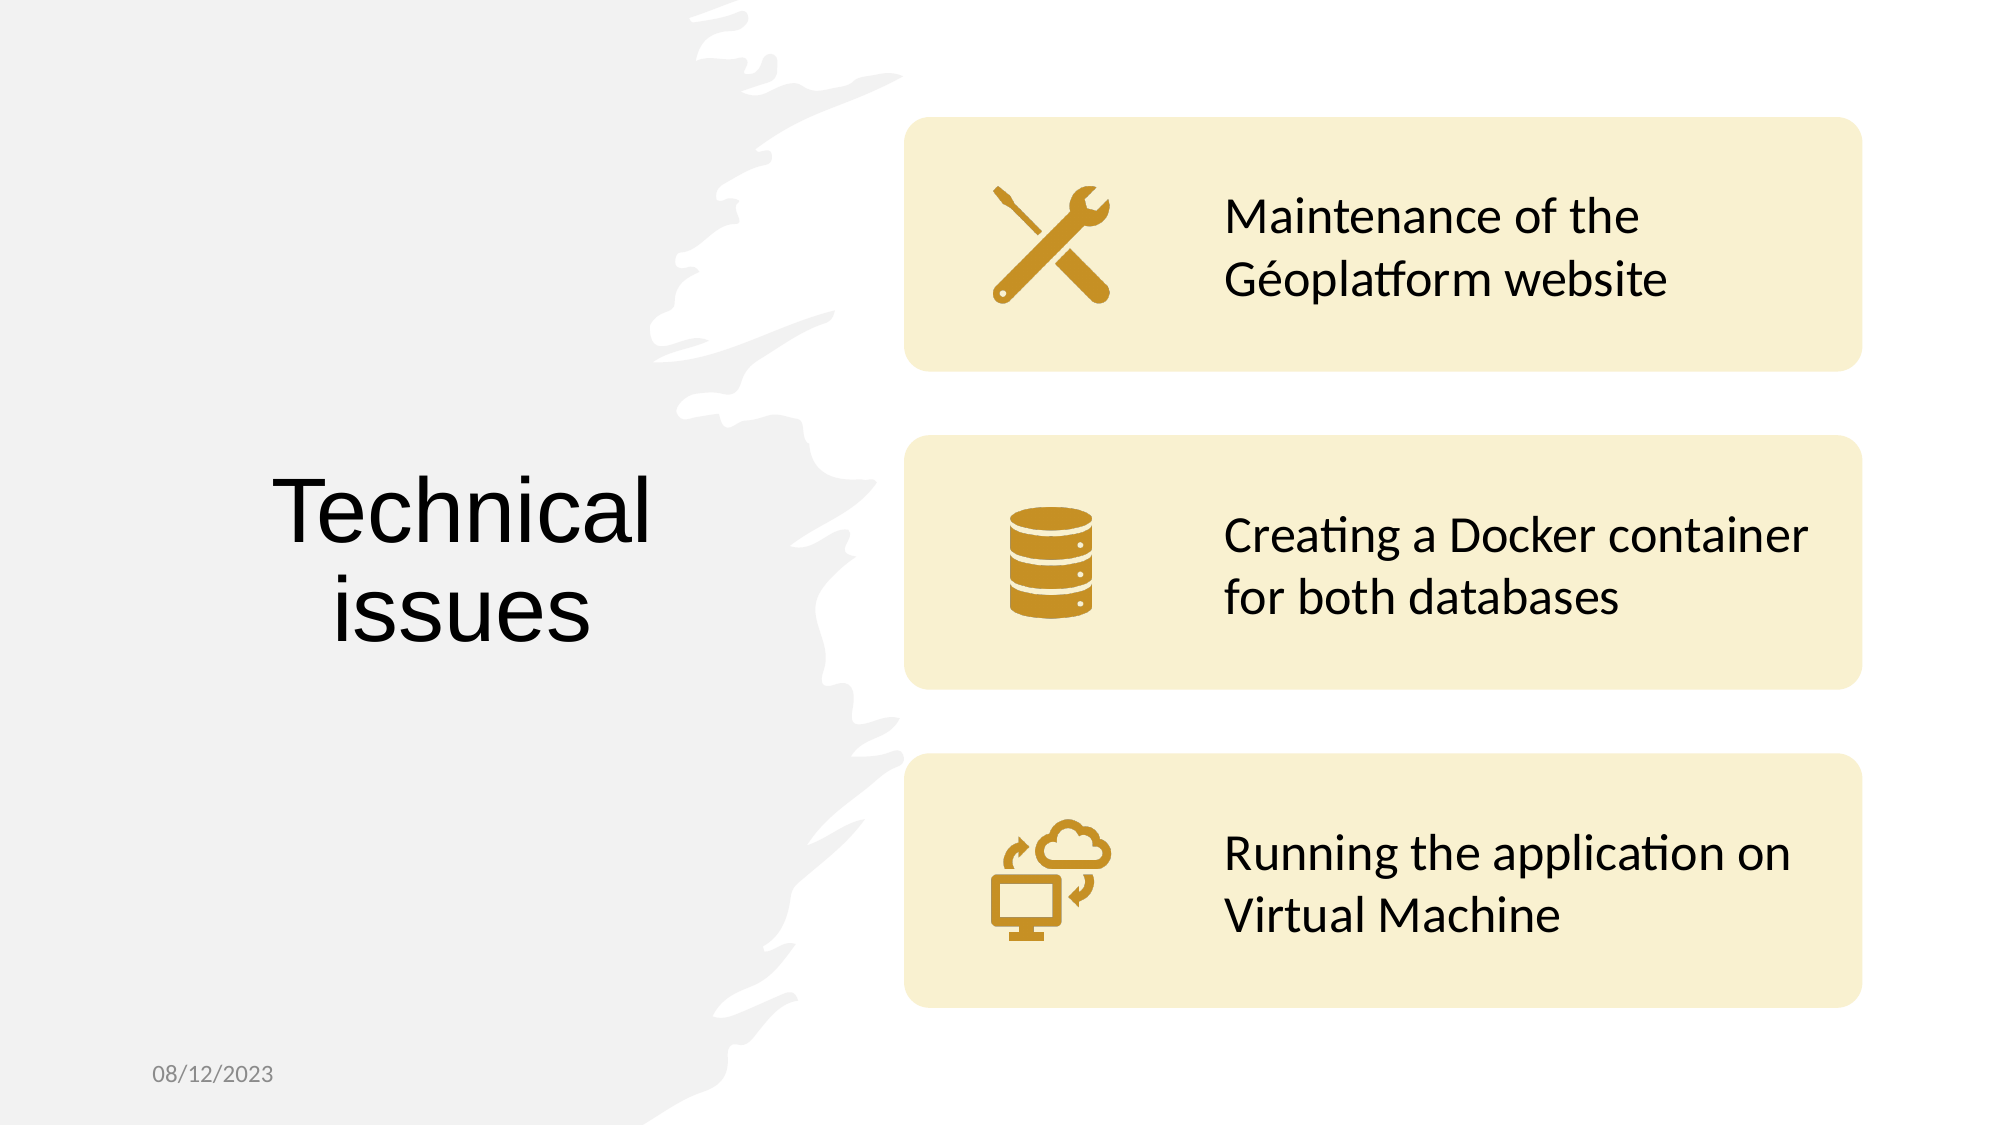

# Technical issues
Maintenance of the Géoplatform website
Creating a Docker container for both databases
Running the application on Virtual Machine
08/12/2023
Presentation class project - TiSIG - TSI Class 2023
54